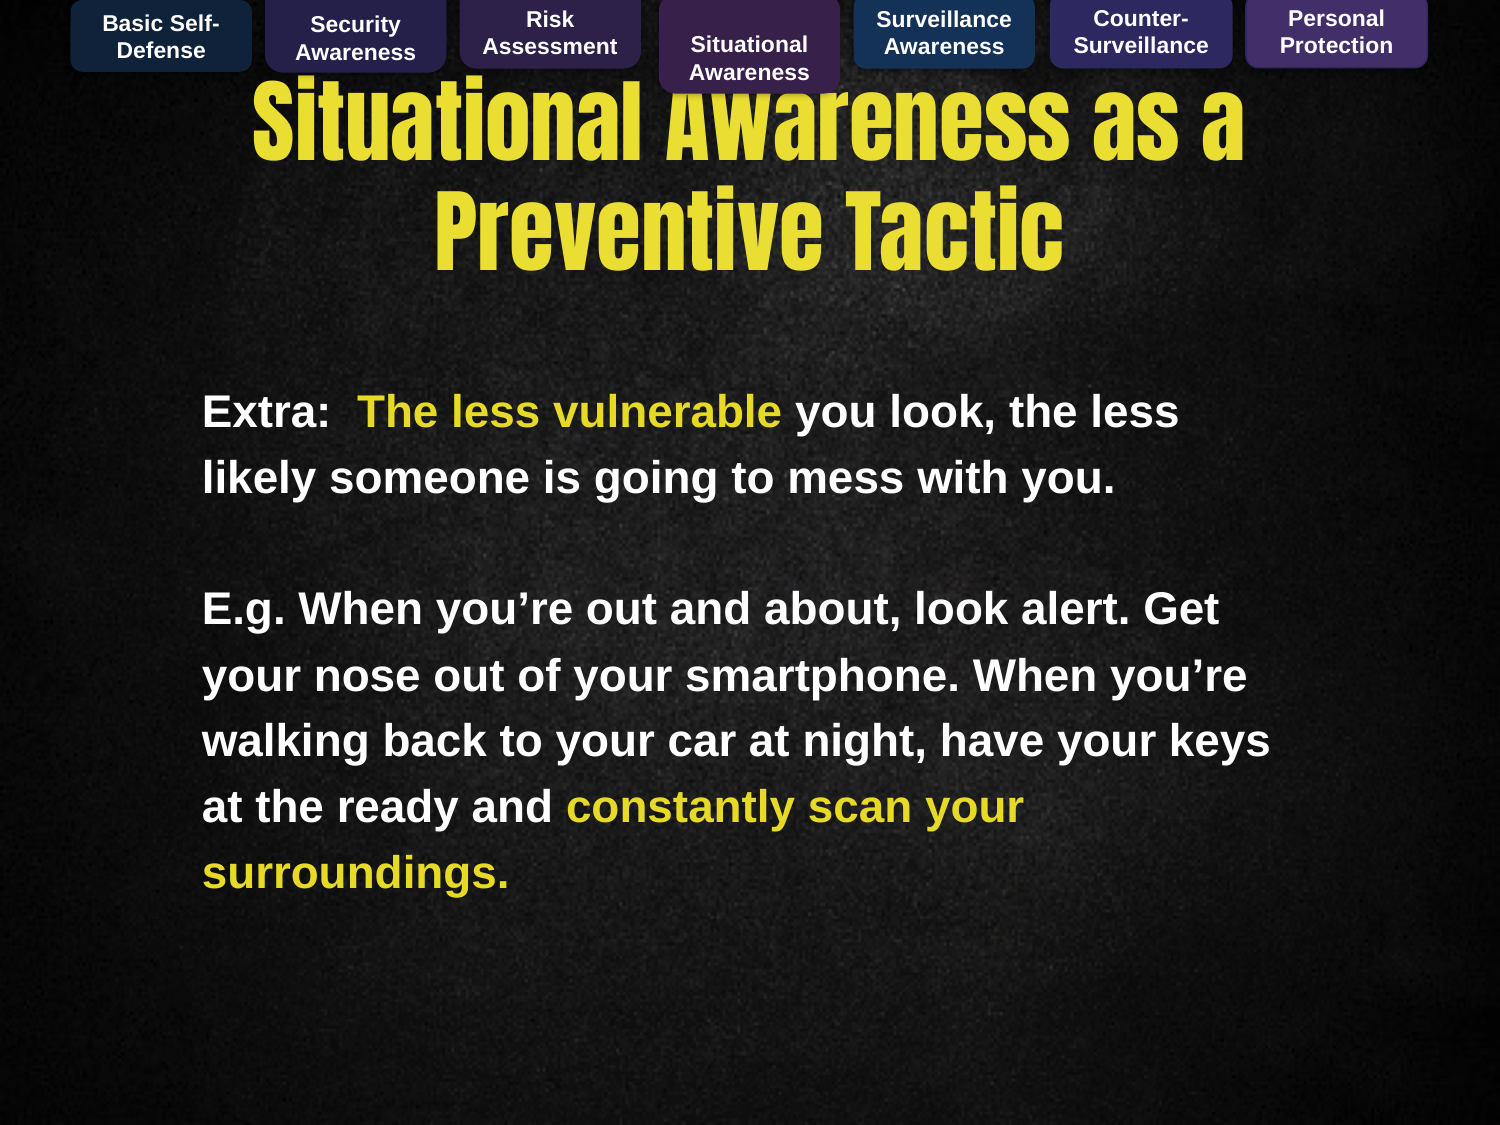

Basic Self-Defense

Security
Awareness

Risk
Assessment

Situational
Awareness
Counter-Surveillance
Personal
Protection
Surveillance
Awareness
# Situational Awareness as a Preventive Tactic

Extra:  The less vulnerable you look, the less likely someone is going to mess with you.

E.g. When you’re out and about, look alert. Get your nose out of your smartphone. When you’re walking back to your car at night, have your keys at the ready and constantly scan your surroundings.